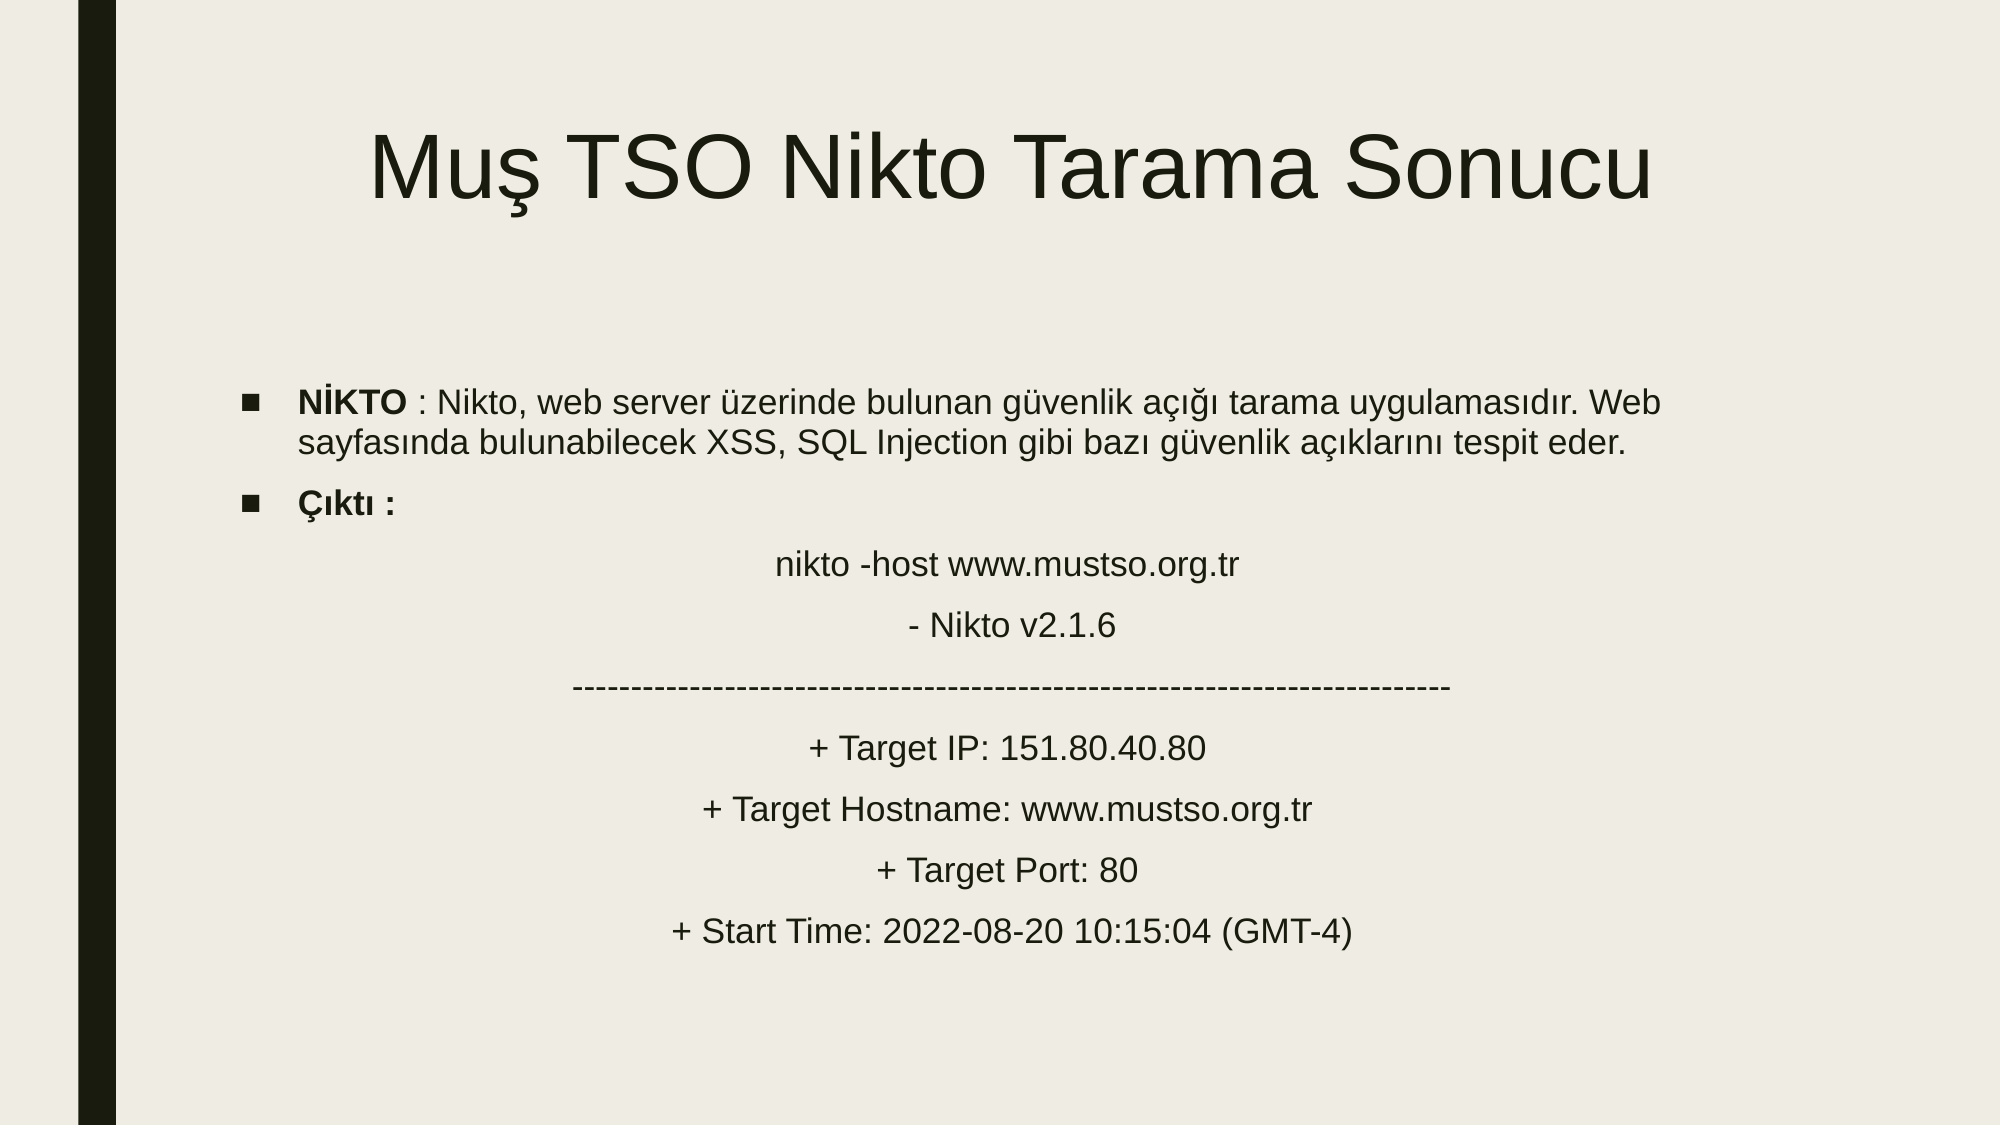

# Muş TSO Nikto Tarama Sonucu
NİKTO : Nikto, web server üzerinde bulunan güvenlik açığı tarama uygulamasıdır. Web sayfasında bulunabilecek XSS, SQL Injection gibi bazı güvenlik açıklarını tespit eder.
Çıktı :
nikto -host www.mustso.org.tr
- Nikto v2.1.6
 ---------------------------------------------------------------------------
+ Target IP: 151.80.40.80
+ Target Hostname: www.mustso.org.tr
+ Target Port: 80
+ Start Time: 2022-08-20 10:15:04 (GMT-4)